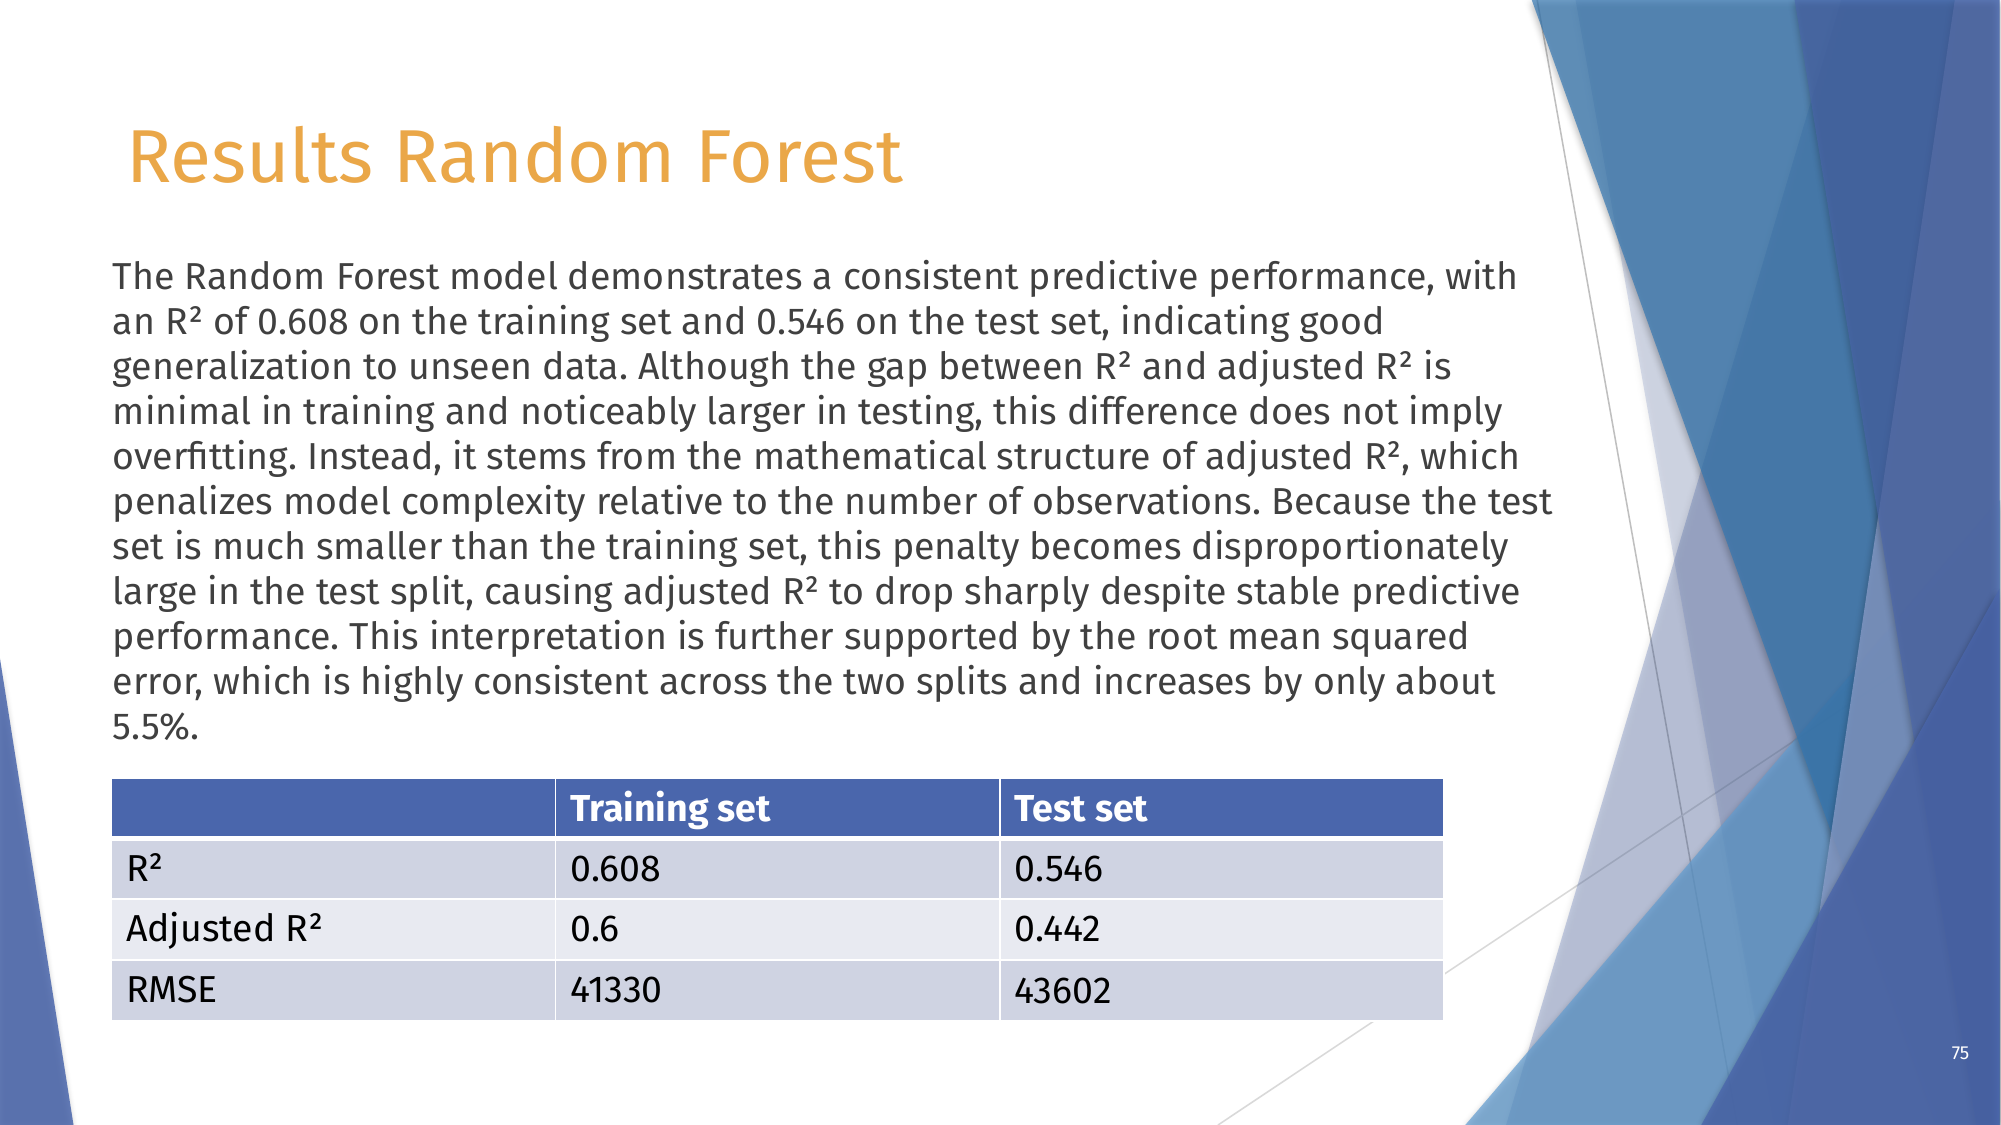

# Results Random Forest
The Random Forest model demonstrates a consistent predictive performance, with an R² of 0.608 on the training set and 0.546 on the test set, indicating good generalization to unseen data. Although the gap between R² and adjusted R² is minimal in training and noticeably larger in testing, this difference does not imply overfitting. Instead, it stems from the mathematical structure of adjusted R², which penalizes model complexity relative to the number of observations. Because the test set is much smaller than the training set, this penalty becomes disproportionately large in the test split, causing adjusted R² to drop sharply despite stable predictive performance. This interpretation is further supported by the root mean squared error, which is highly consistent across the two splits and increases by only about 5.5%.
|  | Training set | Test set |
| --- | --- | --- |
| R² | 0.608 | 0.546 |
| Adjusted R² | 0.6 | 0.442 |
| RMSE | 41330 | 43602 |
75